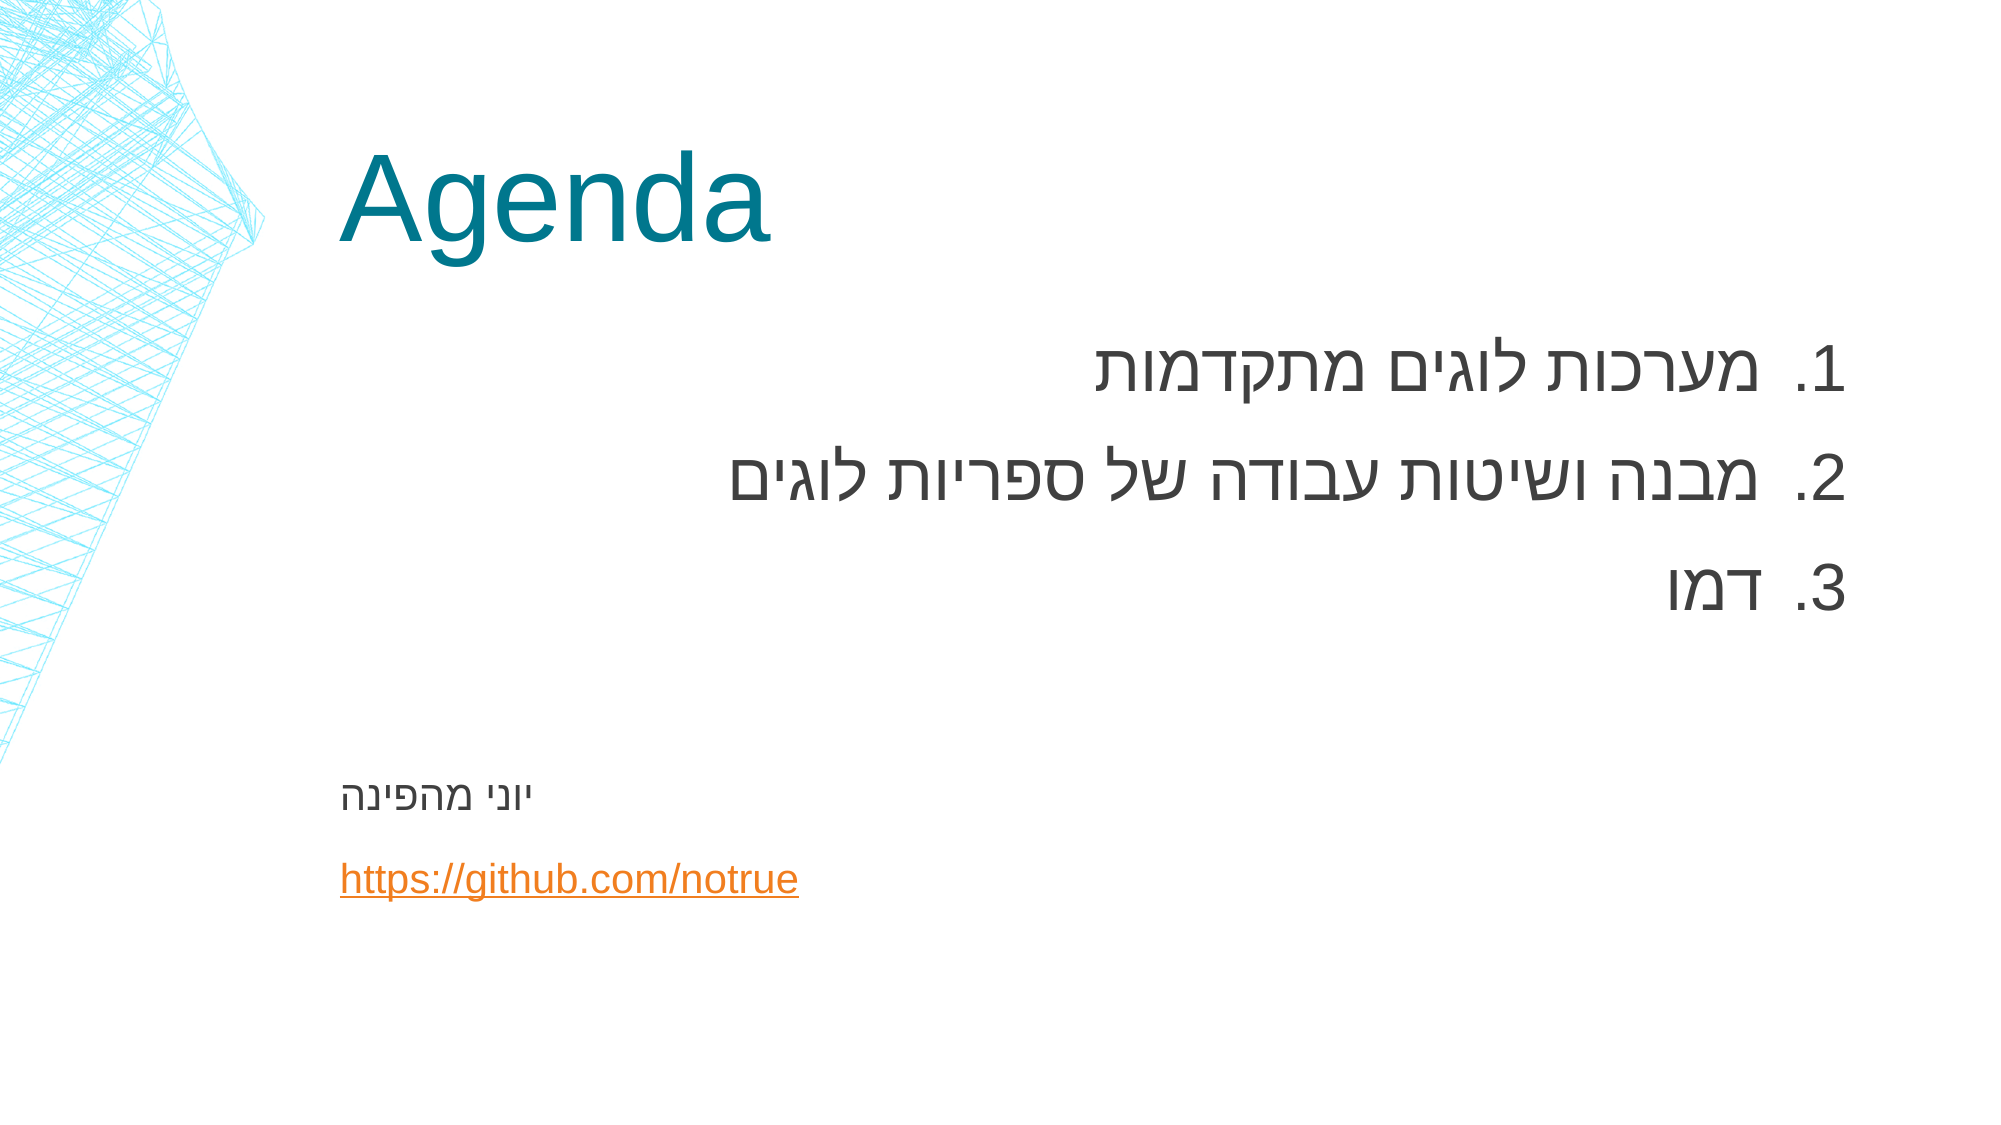

# Agenda
מערכות לוגים מתקדמות
מבנה ושיטות עבודה של ספריות לוגים
דמו
יוני מהפינה
https://github.com/notrue